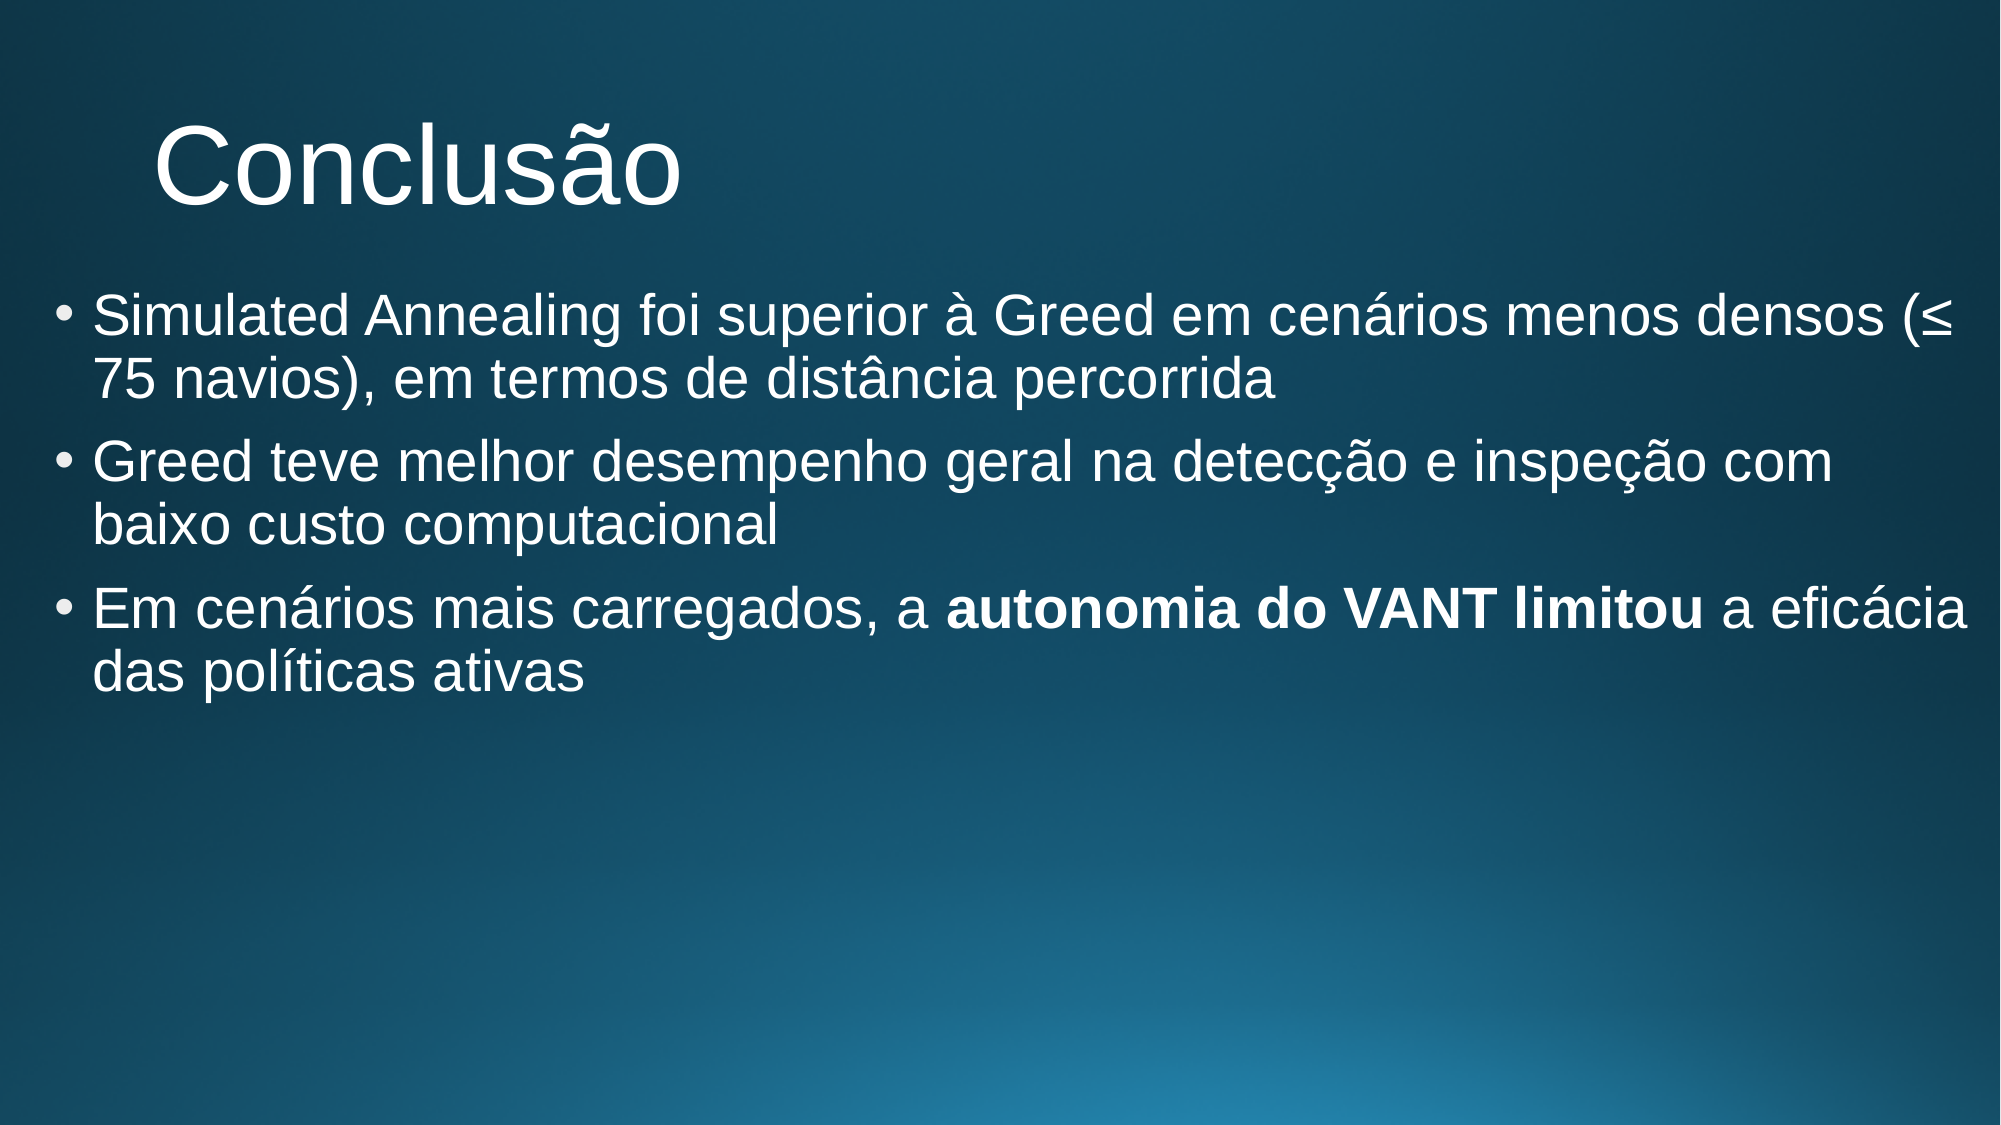

# Conclusão
Simulated Annealing foi superior à Greed em cenários menos densos (≤ 75 navios), em termos de distância percorrida
Greed teve melhor desempenho geral na detecção e inspeção com baixo custo computacional
Em cenários mais carregados, a autonomia do VANT limitou a eficácia das políticas ativas